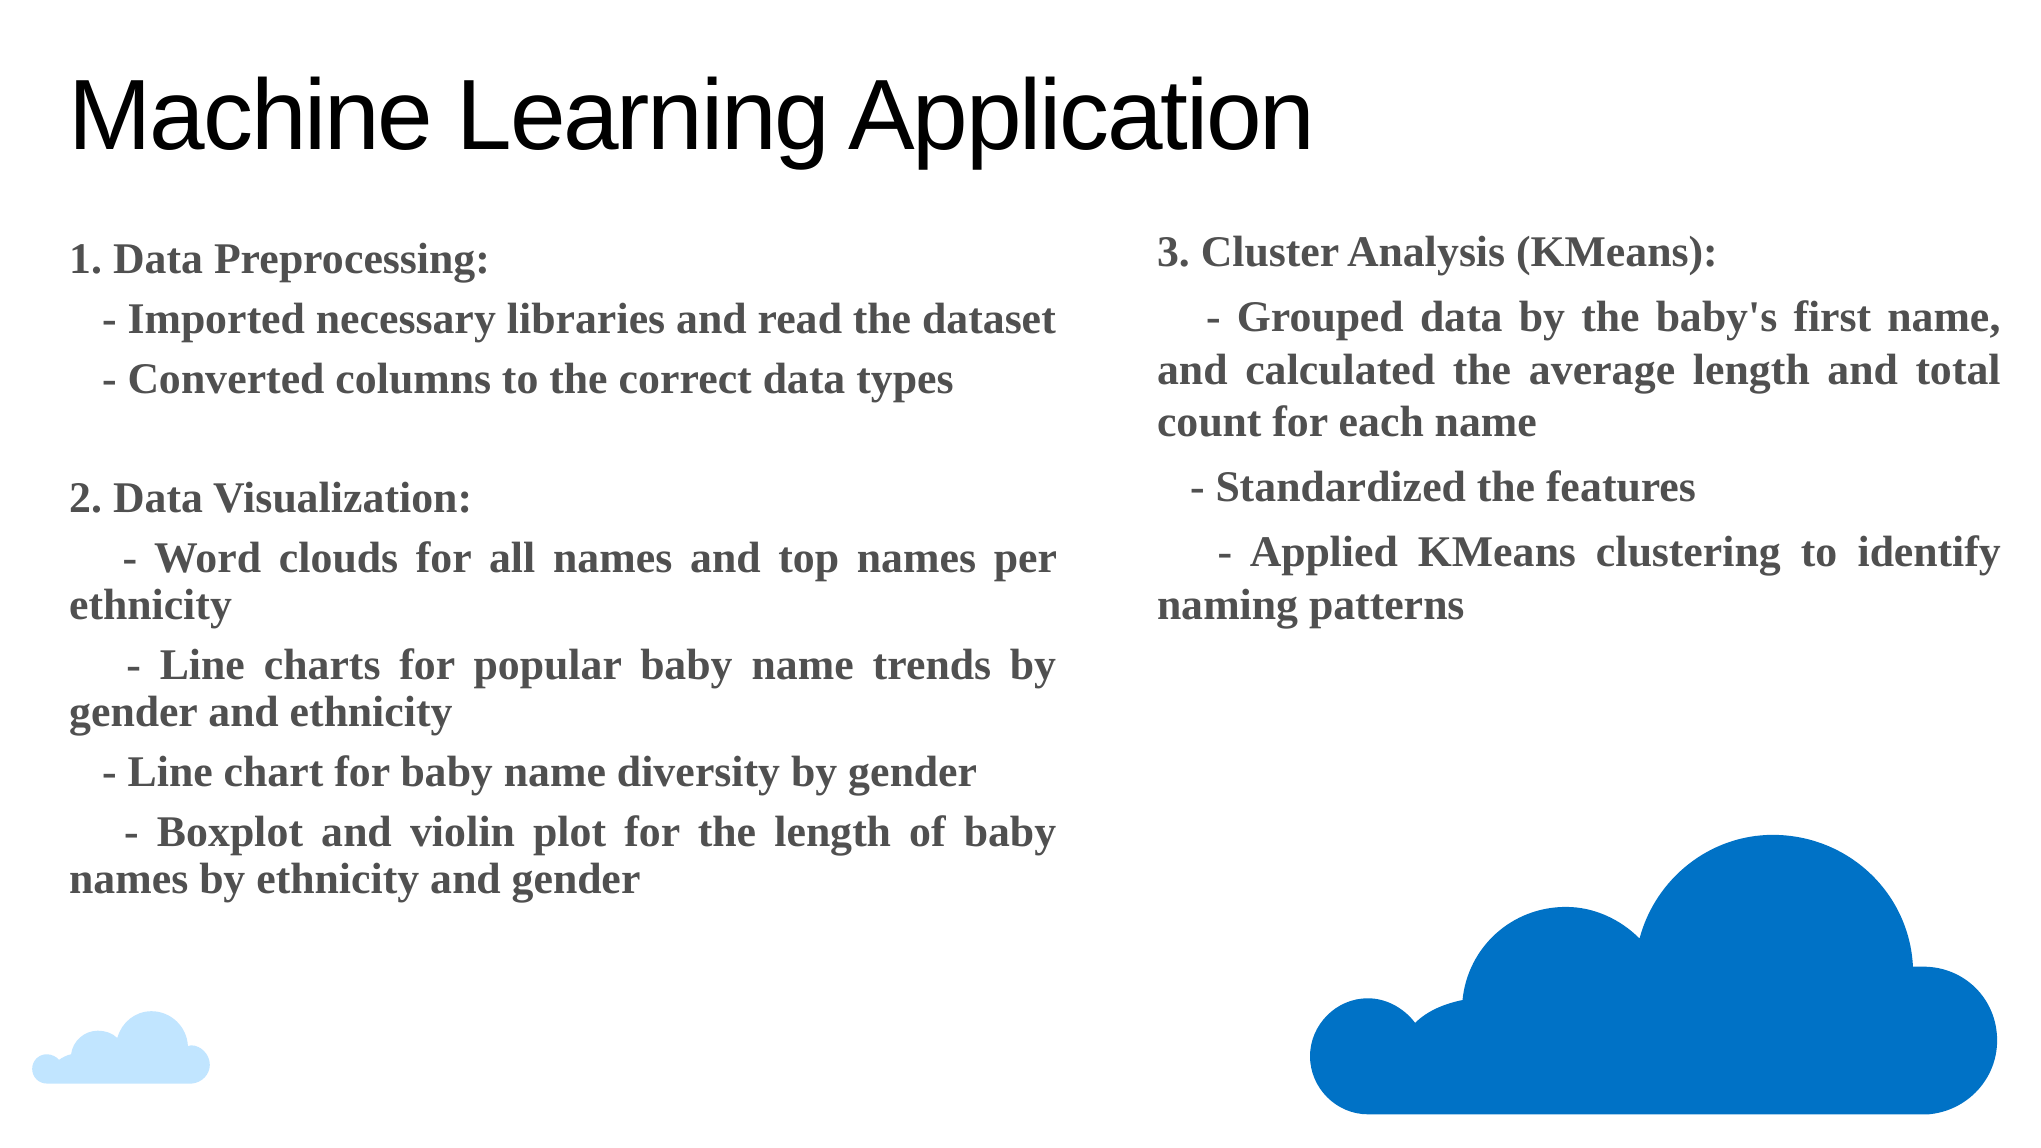

# Machine Learning Application
3. Cluster Analysis (KMeans):
   - Grouped data by the baby's first name, and calculated the average length and total count for each name
   - Standardized the features
   - Applied KMeans clustering to identify naming patterns
1. Data Preprocessing:
   - Imported necessary libraries and read the dataset
   - Converted columns to the correct data types

2. Data Visualization:
   - Word clouds for all names and top names per ethnicity
   - Line charts for popular baby name trends by gender and ethnicity
   - Line chart for baby name diversity by gender
   - Boxplot and violin plot for the length of baby names by ethnicity and gender